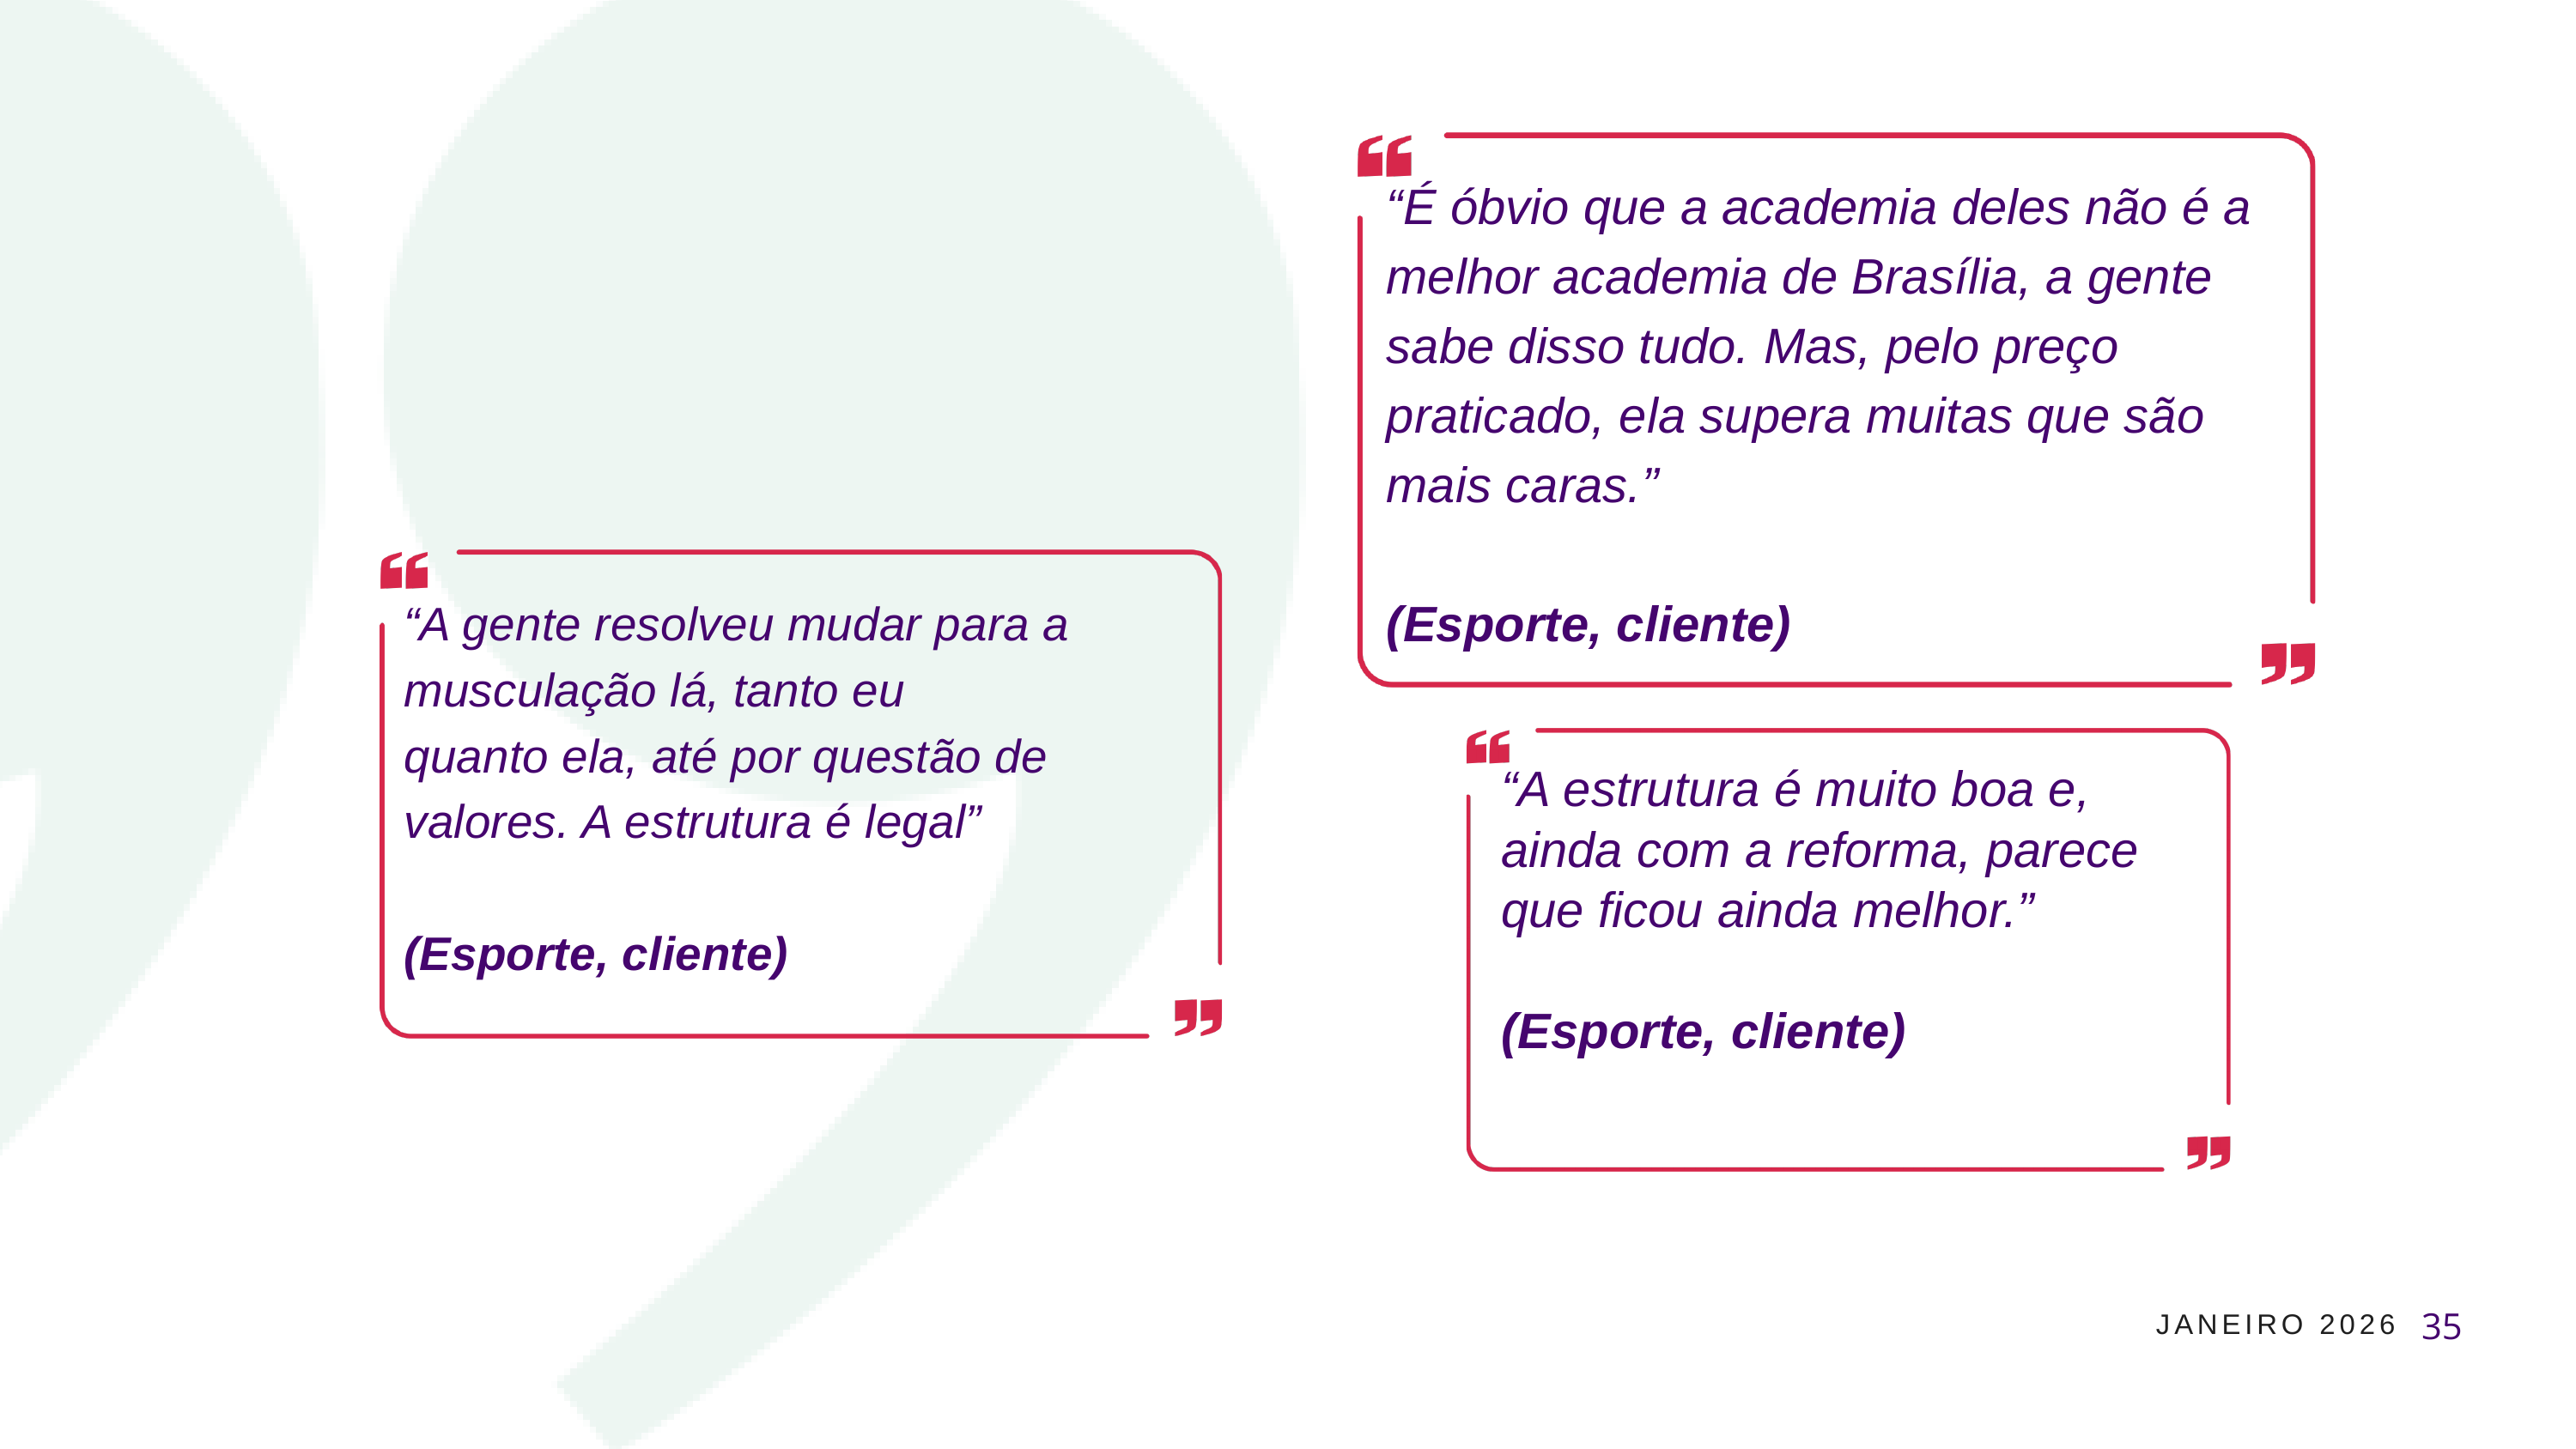

“É óbvio que a academia deles não é a melhor academia de Brasília, a gente sabe disso tudo. Mas, pelo preço praticado, ela supera muitas que são mais caras.”

(Esporte, cliente)

“A gente resolveu mudar para a musculação lá, tanto eu
quanto ela, até por questão de valores. A estrutura é legal”

(Esporte, cliente)

“A estrutura é muito boa e, ainda com a reforma, parece que ficou ainda melhor.”

(Esporte, cliente)
35
JANEIRO 2026